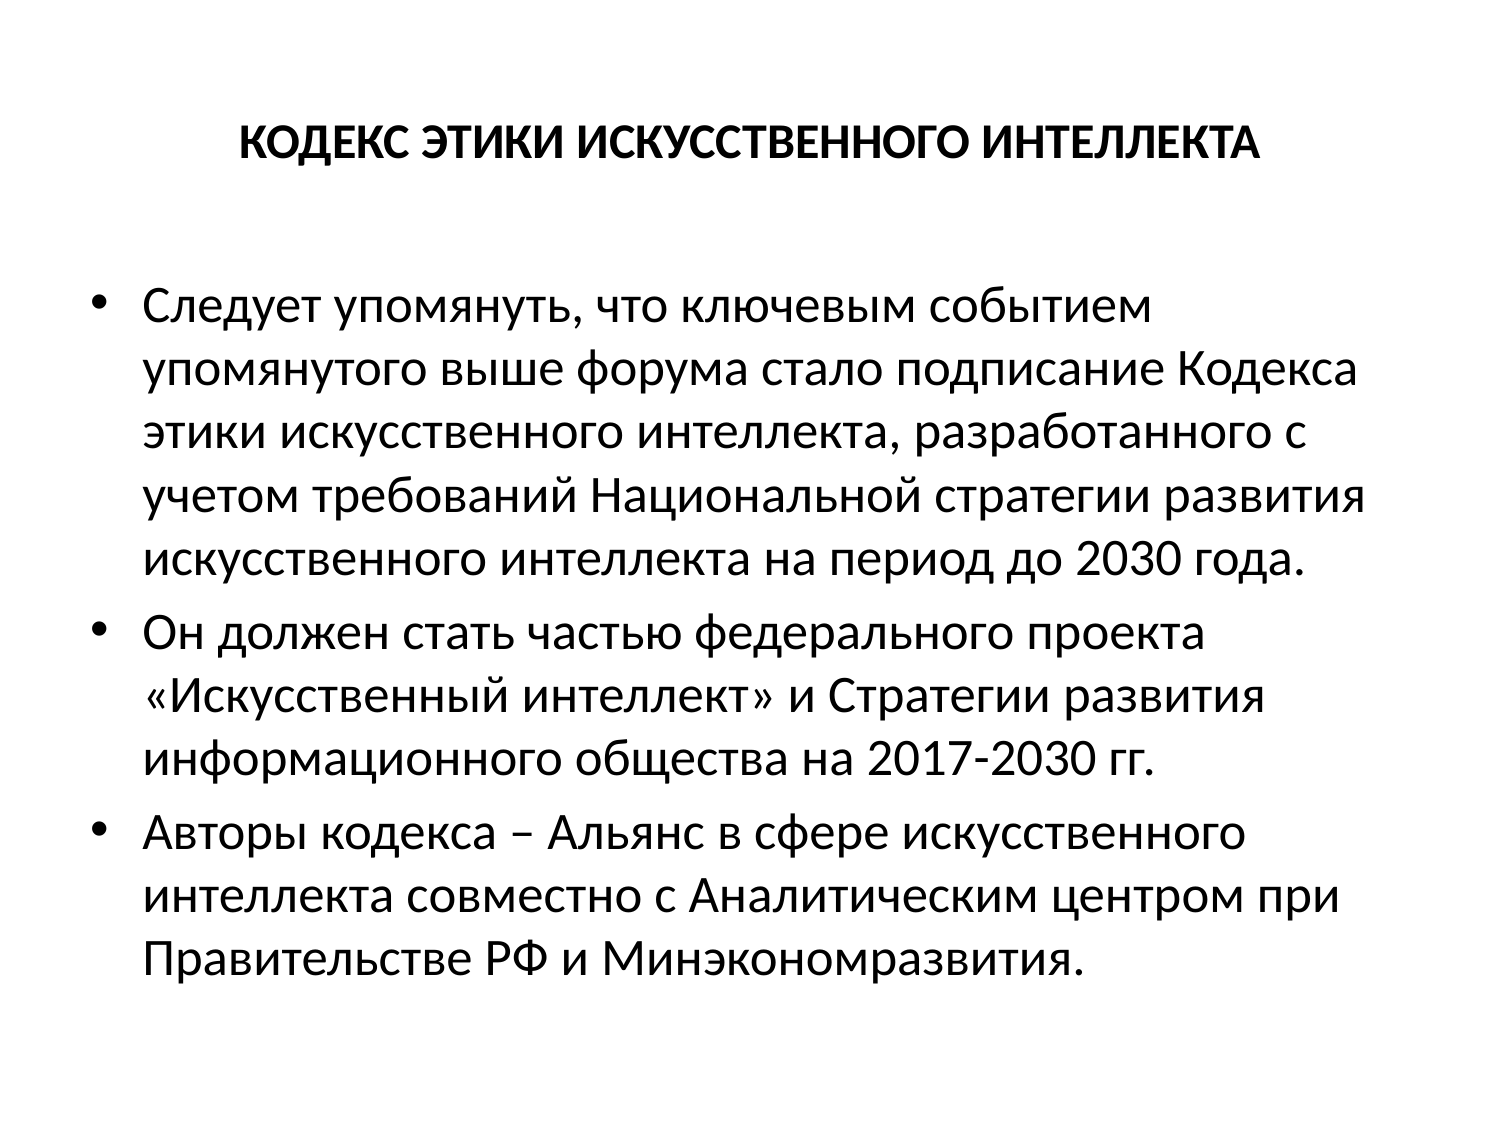

# КОДЕКС ЭТИКИ ИСКУССТВЕННОГО ИНТЕЛЛЕКТА
Следует упомянуть, что ключевым событием упомянутого выше форума стало подписание Кодекса этики искусственного интеллекта, разработанного с учетом требований Национальной стратегии развития искусственного интеллекта на период до 2030 года.
Он должен стать частью федерального проекта «Искусственный интеллект» и Стратегии развития информационного общества на 2017-2030 гг.
Авторы кодекса – Альянс в сфере искусственного интеллекта совместно с Аналитическим центром при Правительстве РФ и Минэкономразвития.